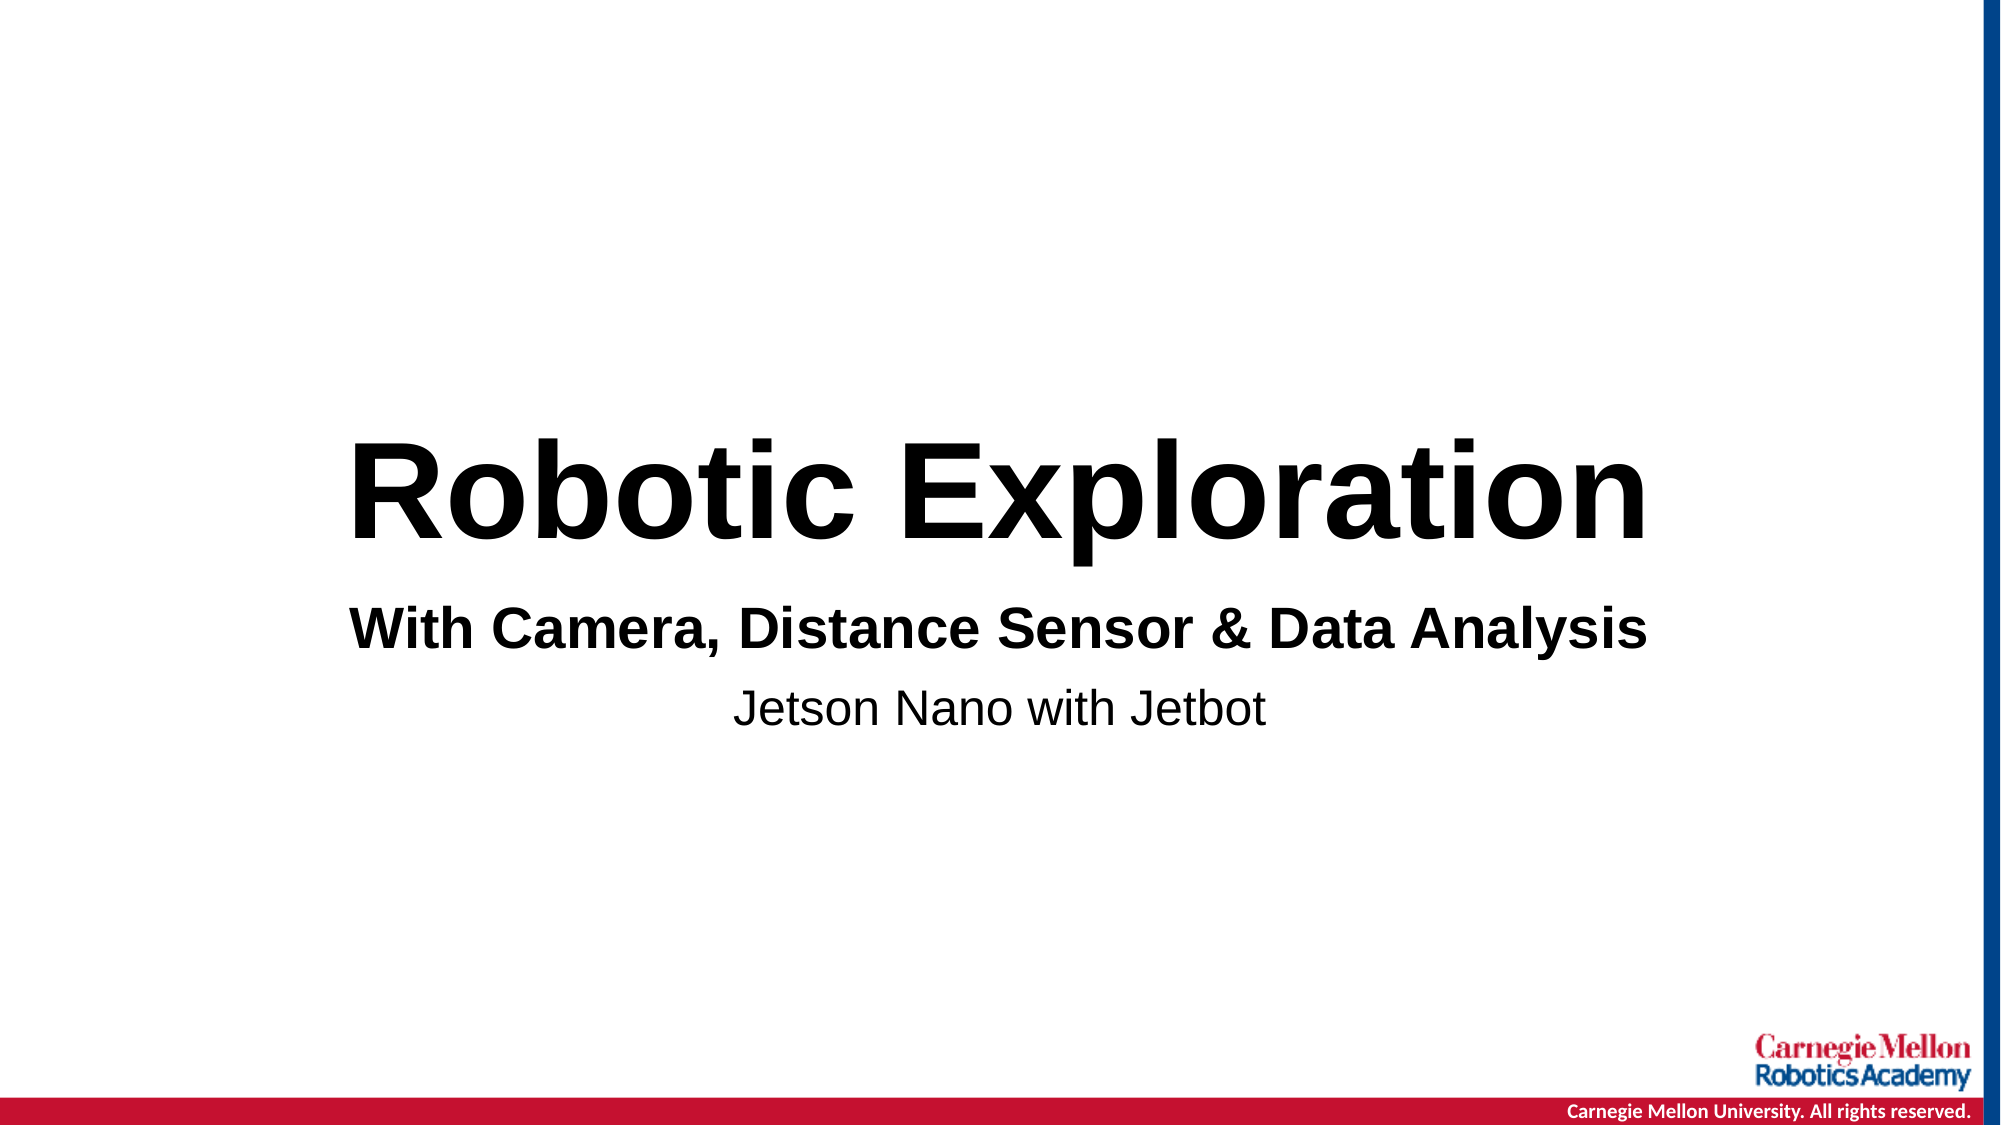

# Robotic Exploration
With Camera, Distance Sensor & Data Analysis
Jetson Nano with Jetbot